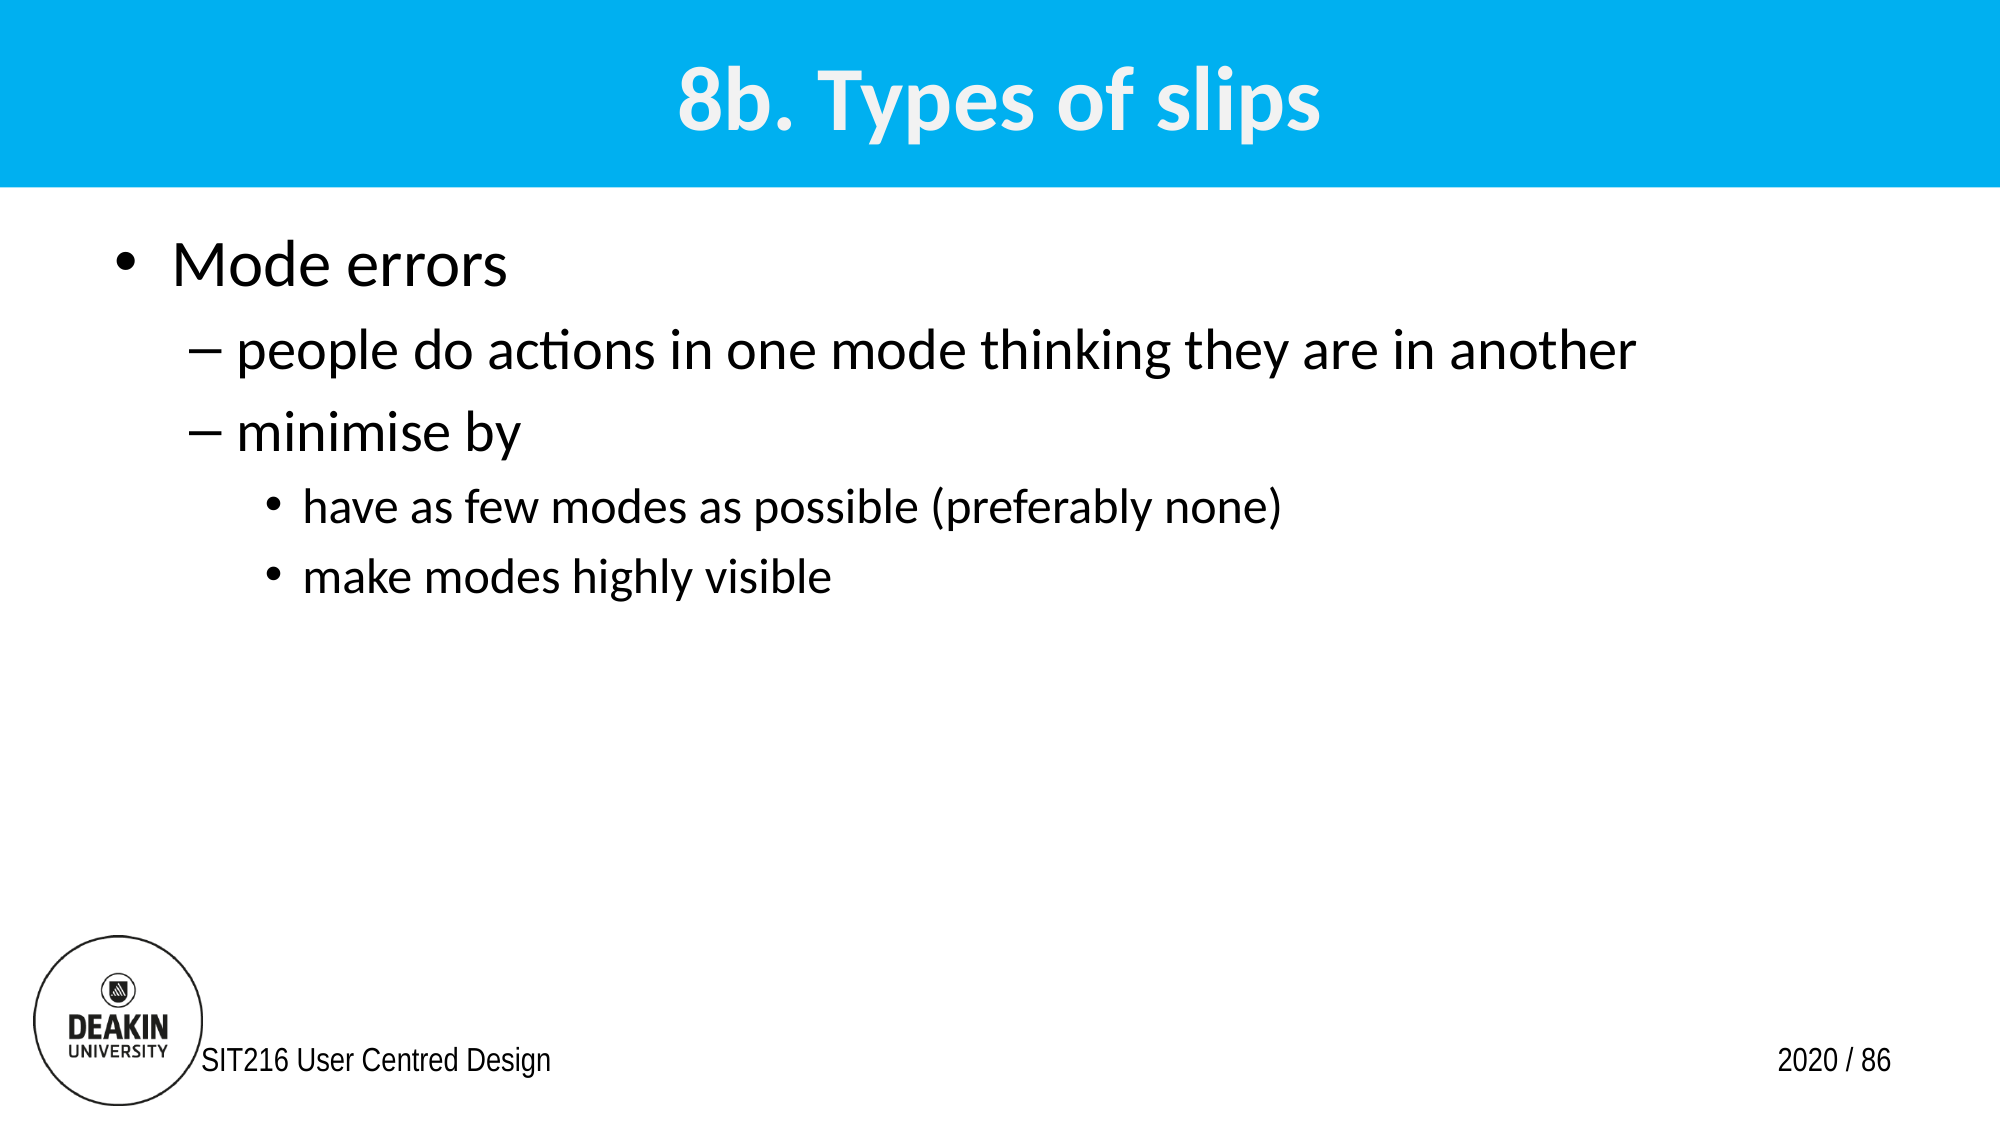

# 8b. Types of slips
Mode errors
people do actions in one mode thinking they are in another
minimise by
have as few modes as possible (preferably none)
make modes highly visible